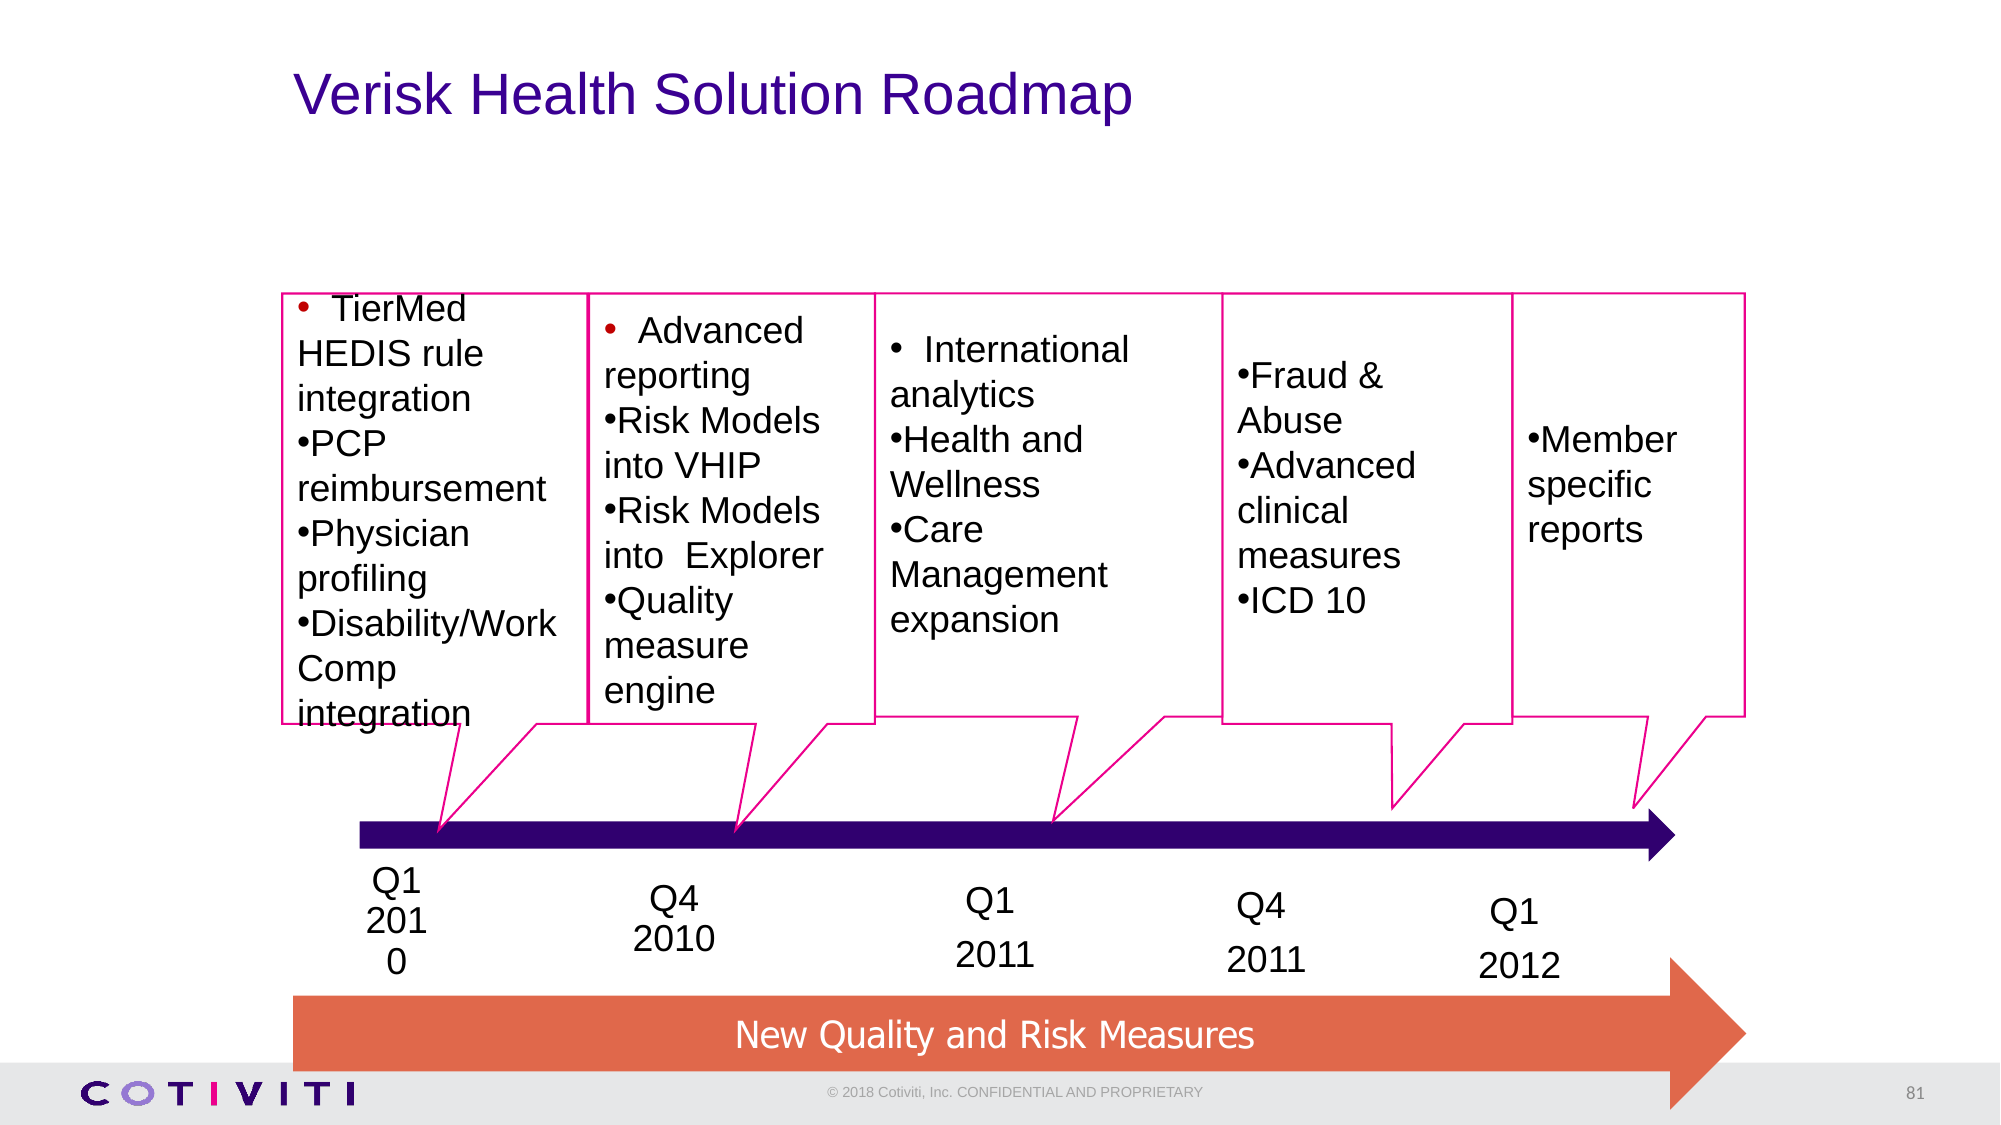

# Verisk Health Solution Roadmap
  TierMed HEDIS rule integration
PCP reimbursement
Physician profiling
Disability/Work Comp integration
  Advanced reporting
Risk Models into VHIP
Risk Models into  Explorer
Quality measure engine
  International  analytics
Health and Wellness
Care Management expansion

Fraud & Abuse
Advanced clinical measures
ICD 10

Member specific reports

Q1
 2012
Q4
 2011
Q1
2011
Q4 2010
Q1 2010
New Quality and Risk Measures
81